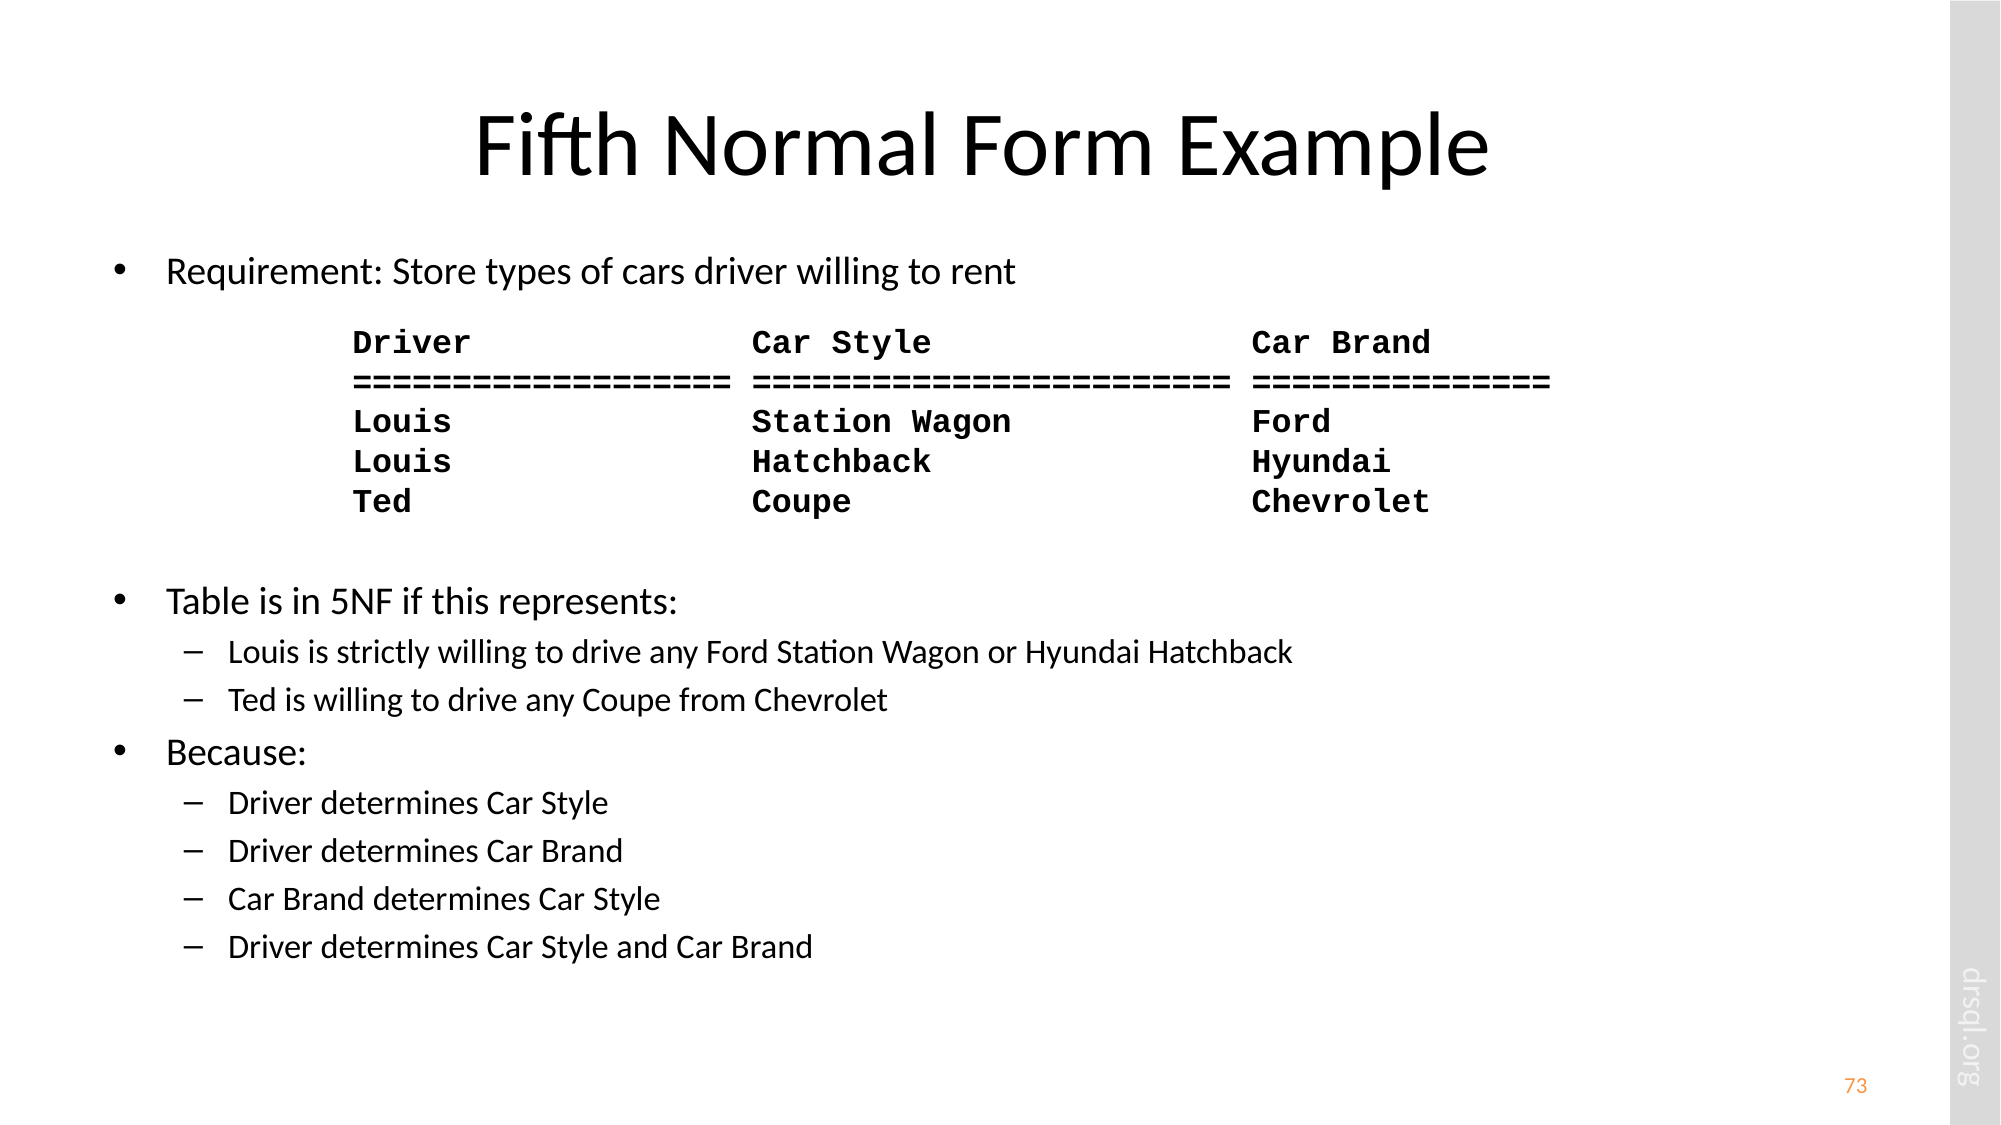

# Fifth Normal Form Example
Requirement: Store types of cars driver willing to rent

Table is in 5NF if this represents:
Louis is strictly willing to drive any Ford Station Wagon or Hyundai Hatchback
Ted is willing to drive any Coupe from Chevrolet
Because:
Driver determines Car Style
Driver determines Car Brand
Car Brand determines Car Style
Driver determines Car Style and Car Brand

Driver              Car Style                Car Brand
=================== ======================== ===============
Louis               Station Wagon            Ford
Louis               Hatchback                Hyundai
Ted                 Coupe                    Chevrolet